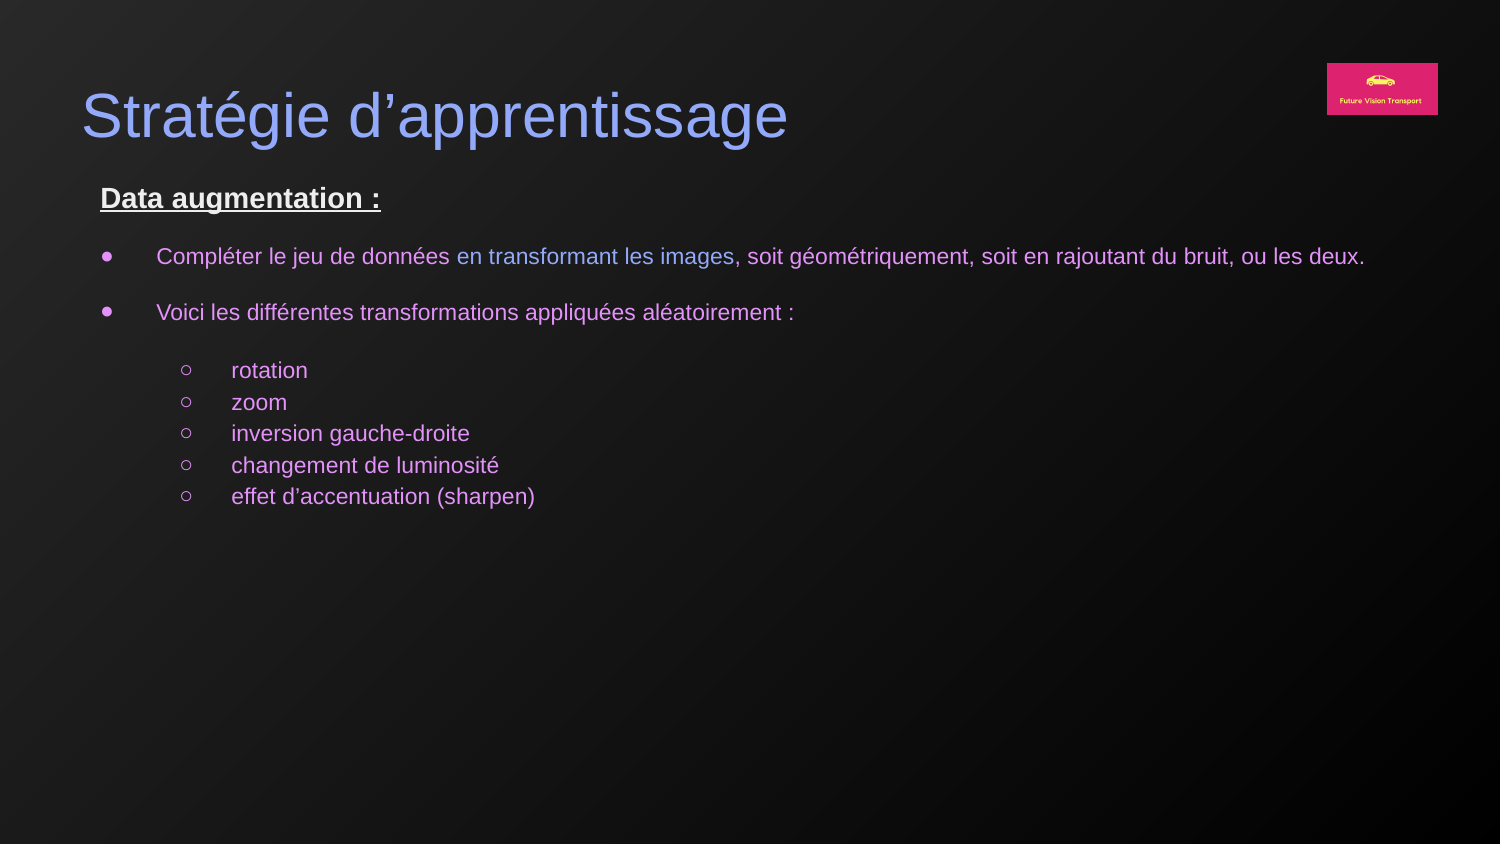

Stratégie d’apprentissage
Data augmentation :

Compléter le jeu de données en transformant les images, soit géométriquement, soit en rajoutant du bruit, ou les deux.

Voici les différentes transformations appliquées aléatoirement :

rotation
zoom
inversion gauche-droite
changement de luminosité
effet d’accentuation (sharpen)